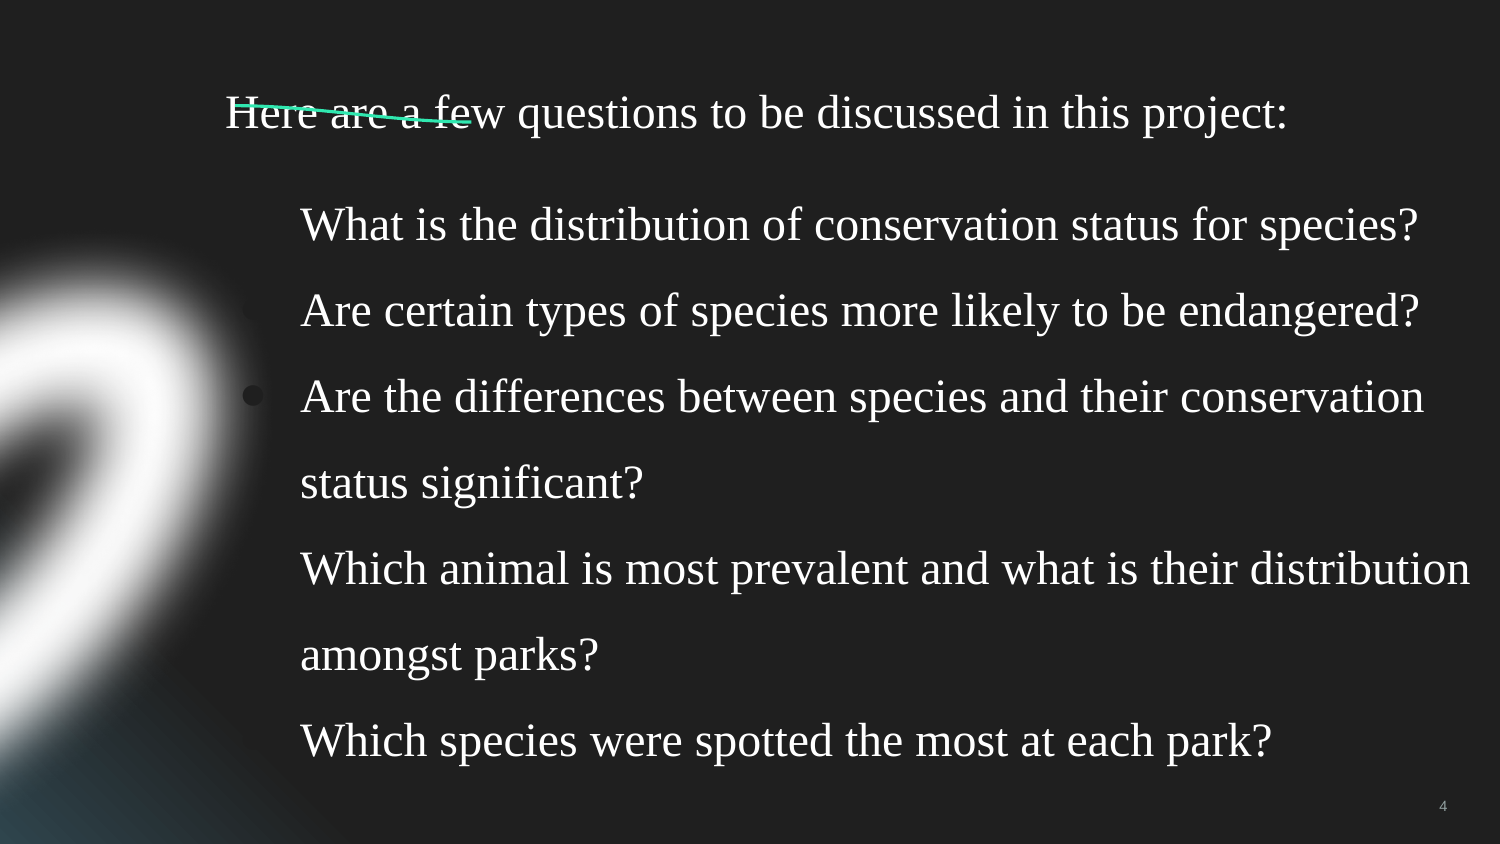

Here are a few questions to be discussed in this project:
What is the distribution of conservation status for species?
Are certain types of species more likely to be endangered?
Are the differences between species and their conservation status significant?
Which animal is most prevalent and what is their distribution amongst parks?
Which species were spotted the most at each park?